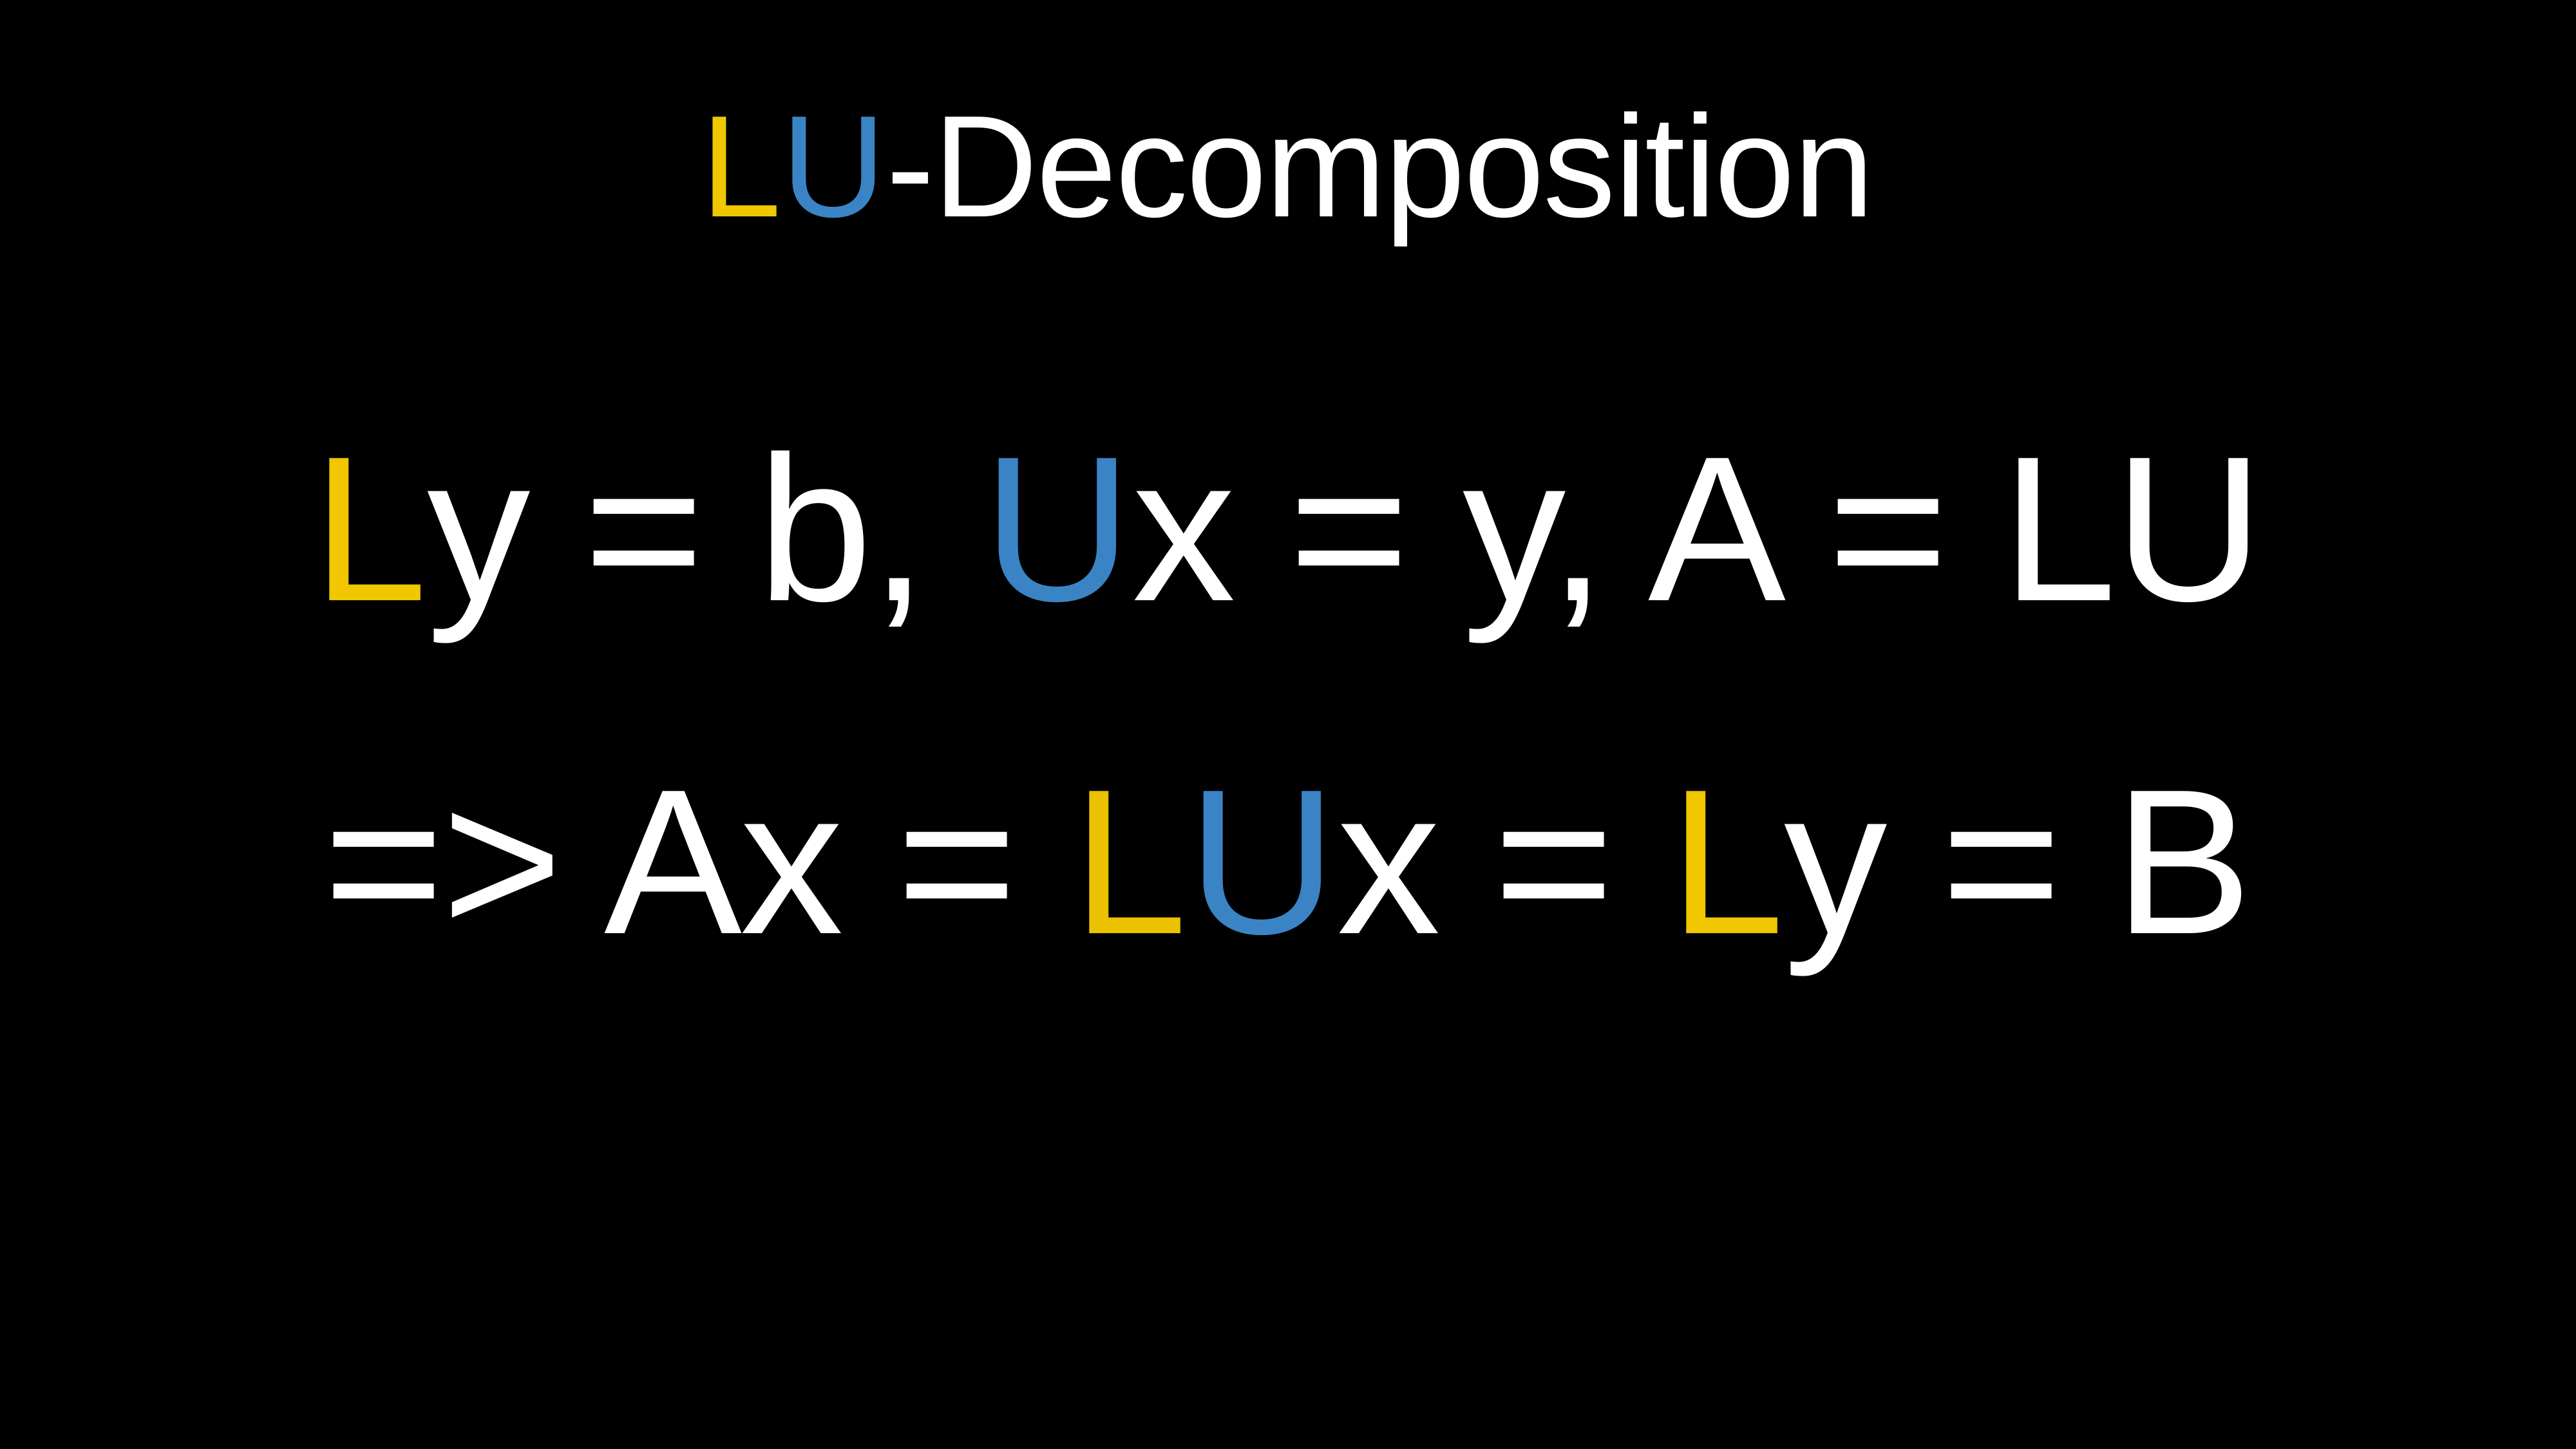

# LU-Decomposition
Ly = b, Ux = y, A = LU
=> Ax = LUx = Ly = B